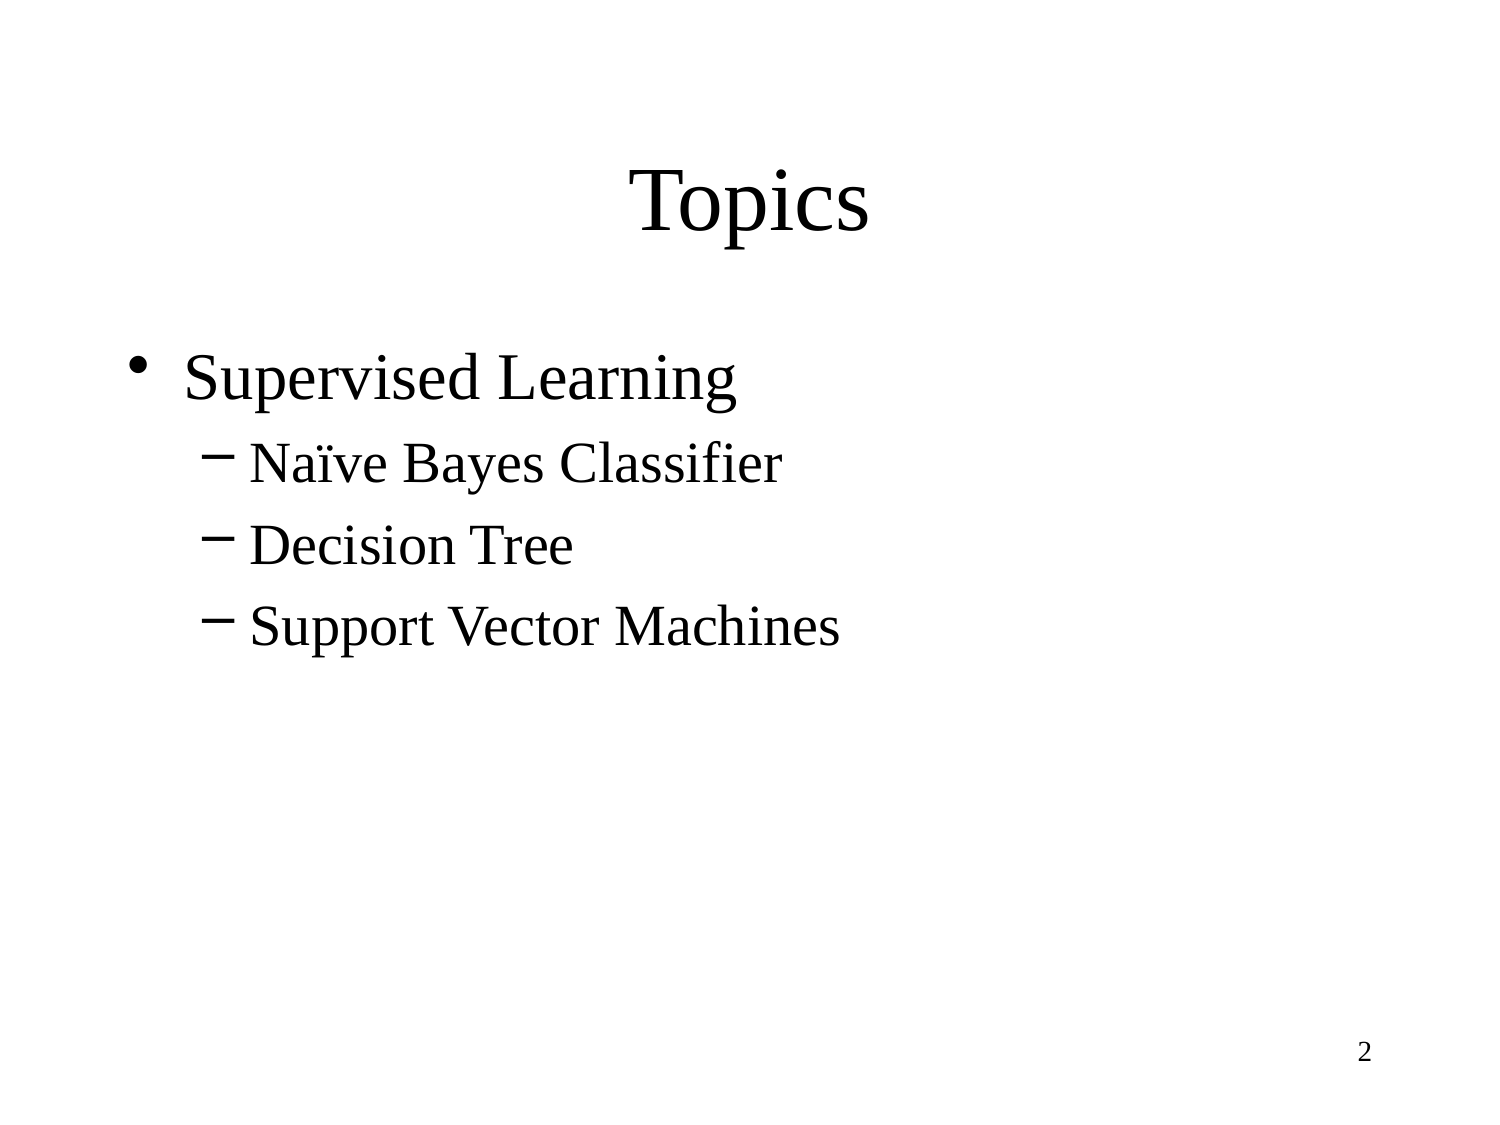

# Topics
Supervised Learning
Naïve Bayes Classifier
Decision Tree
Support Vector Machines
2